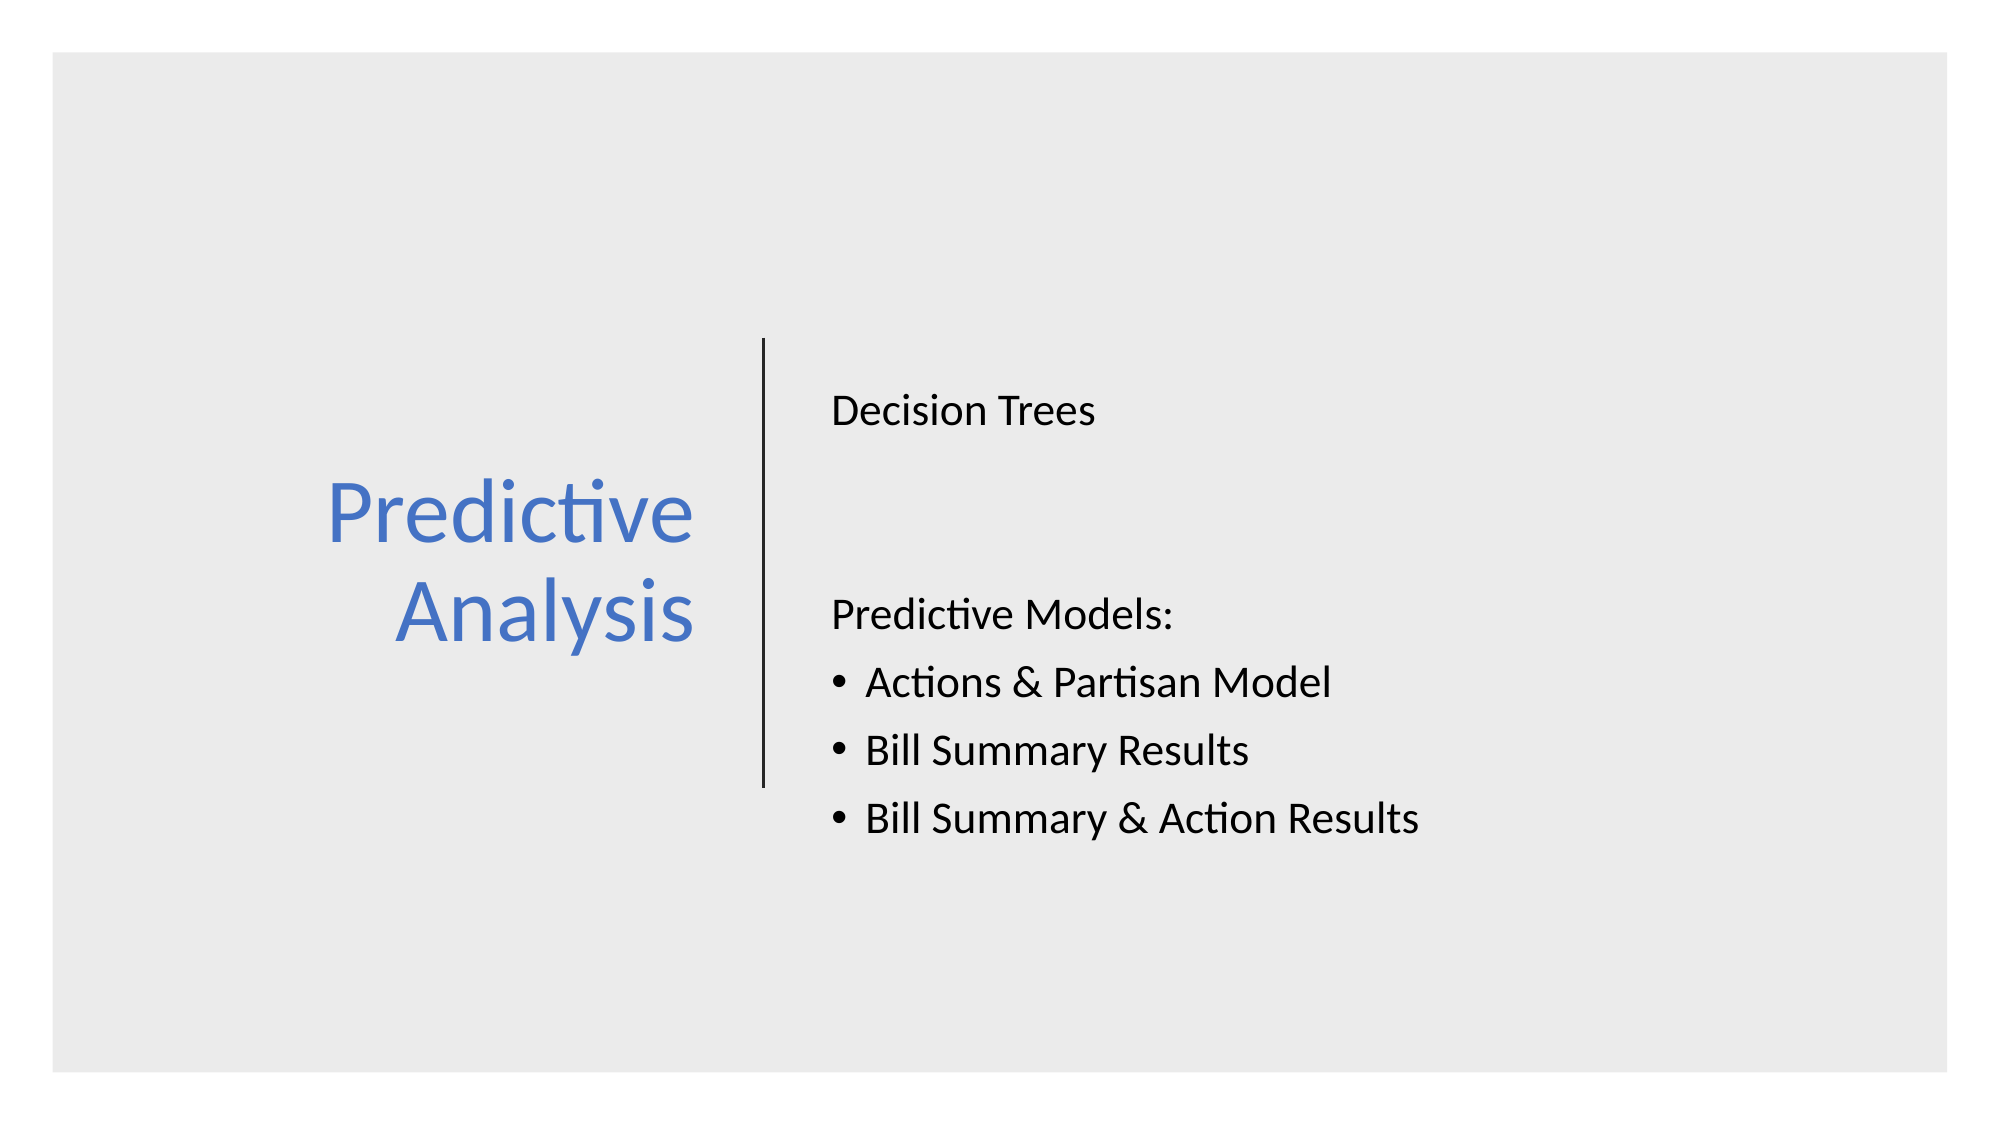

# Predictive Analysis

Decision Trees

Predictive Models:
Actions & Partisan Model
Bill Summary Results
Bill Summary & Action Results